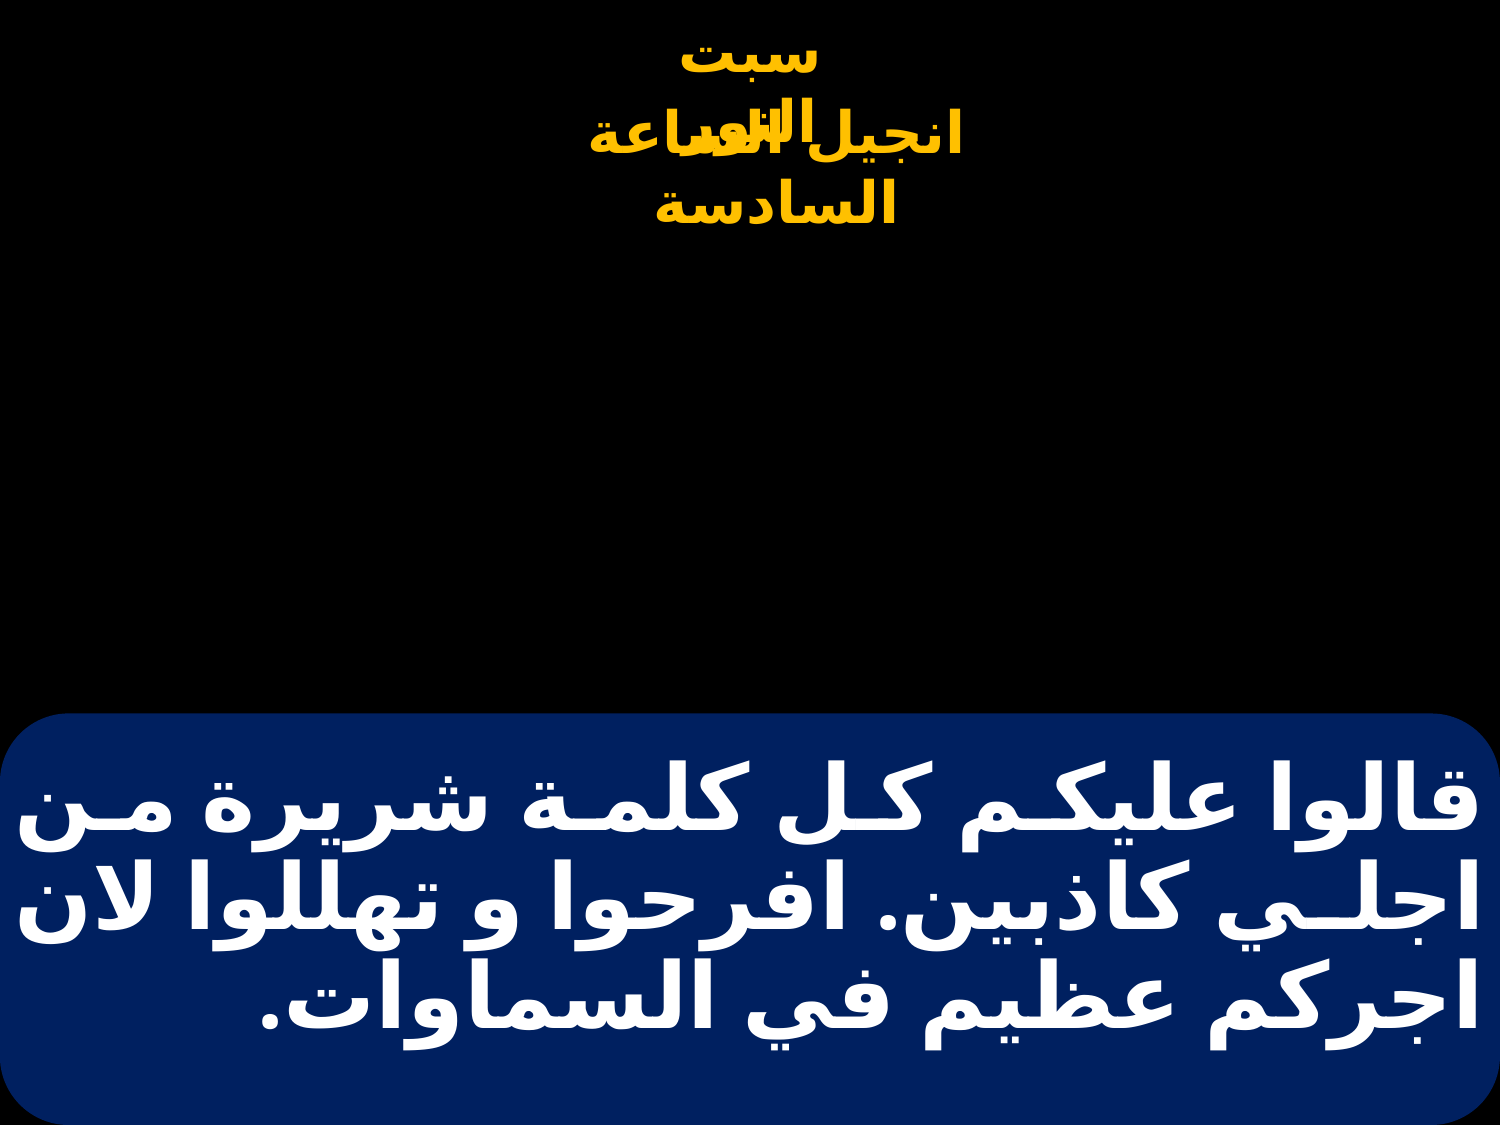

# قالوا عليكم كل كلمة شريرة من اجلي كاذبين. افرحوا و تهللوا لان اجركم عظيم في السماوات.